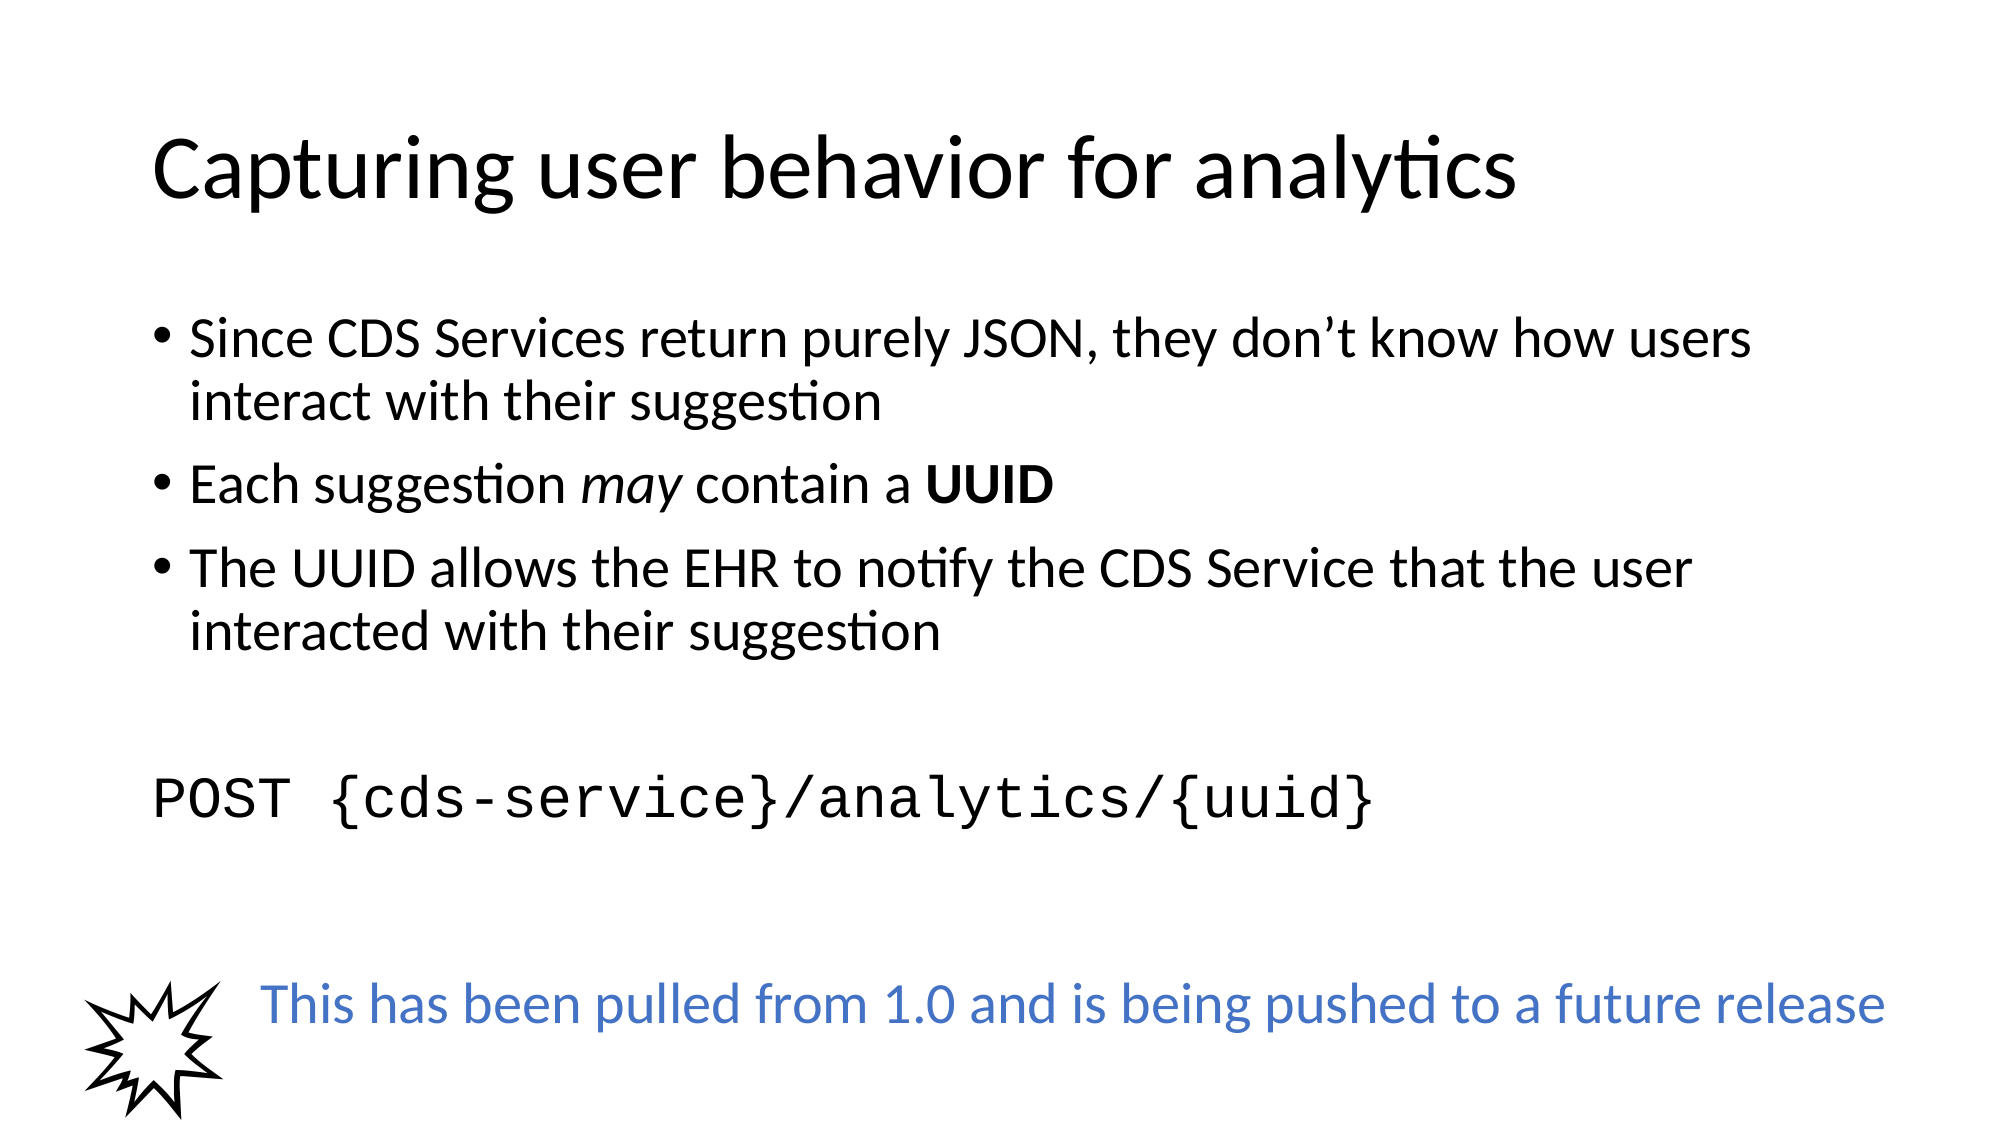

# Capturing user behavior for analytics
Since CDS Services return purely JSON, they don’t know how users interact with their suggestion
Each suggestion may contain a UUID
The UUID allows the EHR to notify the CDS Service that the user interacted with their suggestion

POST {cds-service}/analytics/{uuid}

💥
This has been pulled from 1.0 and is being pushed to a future release